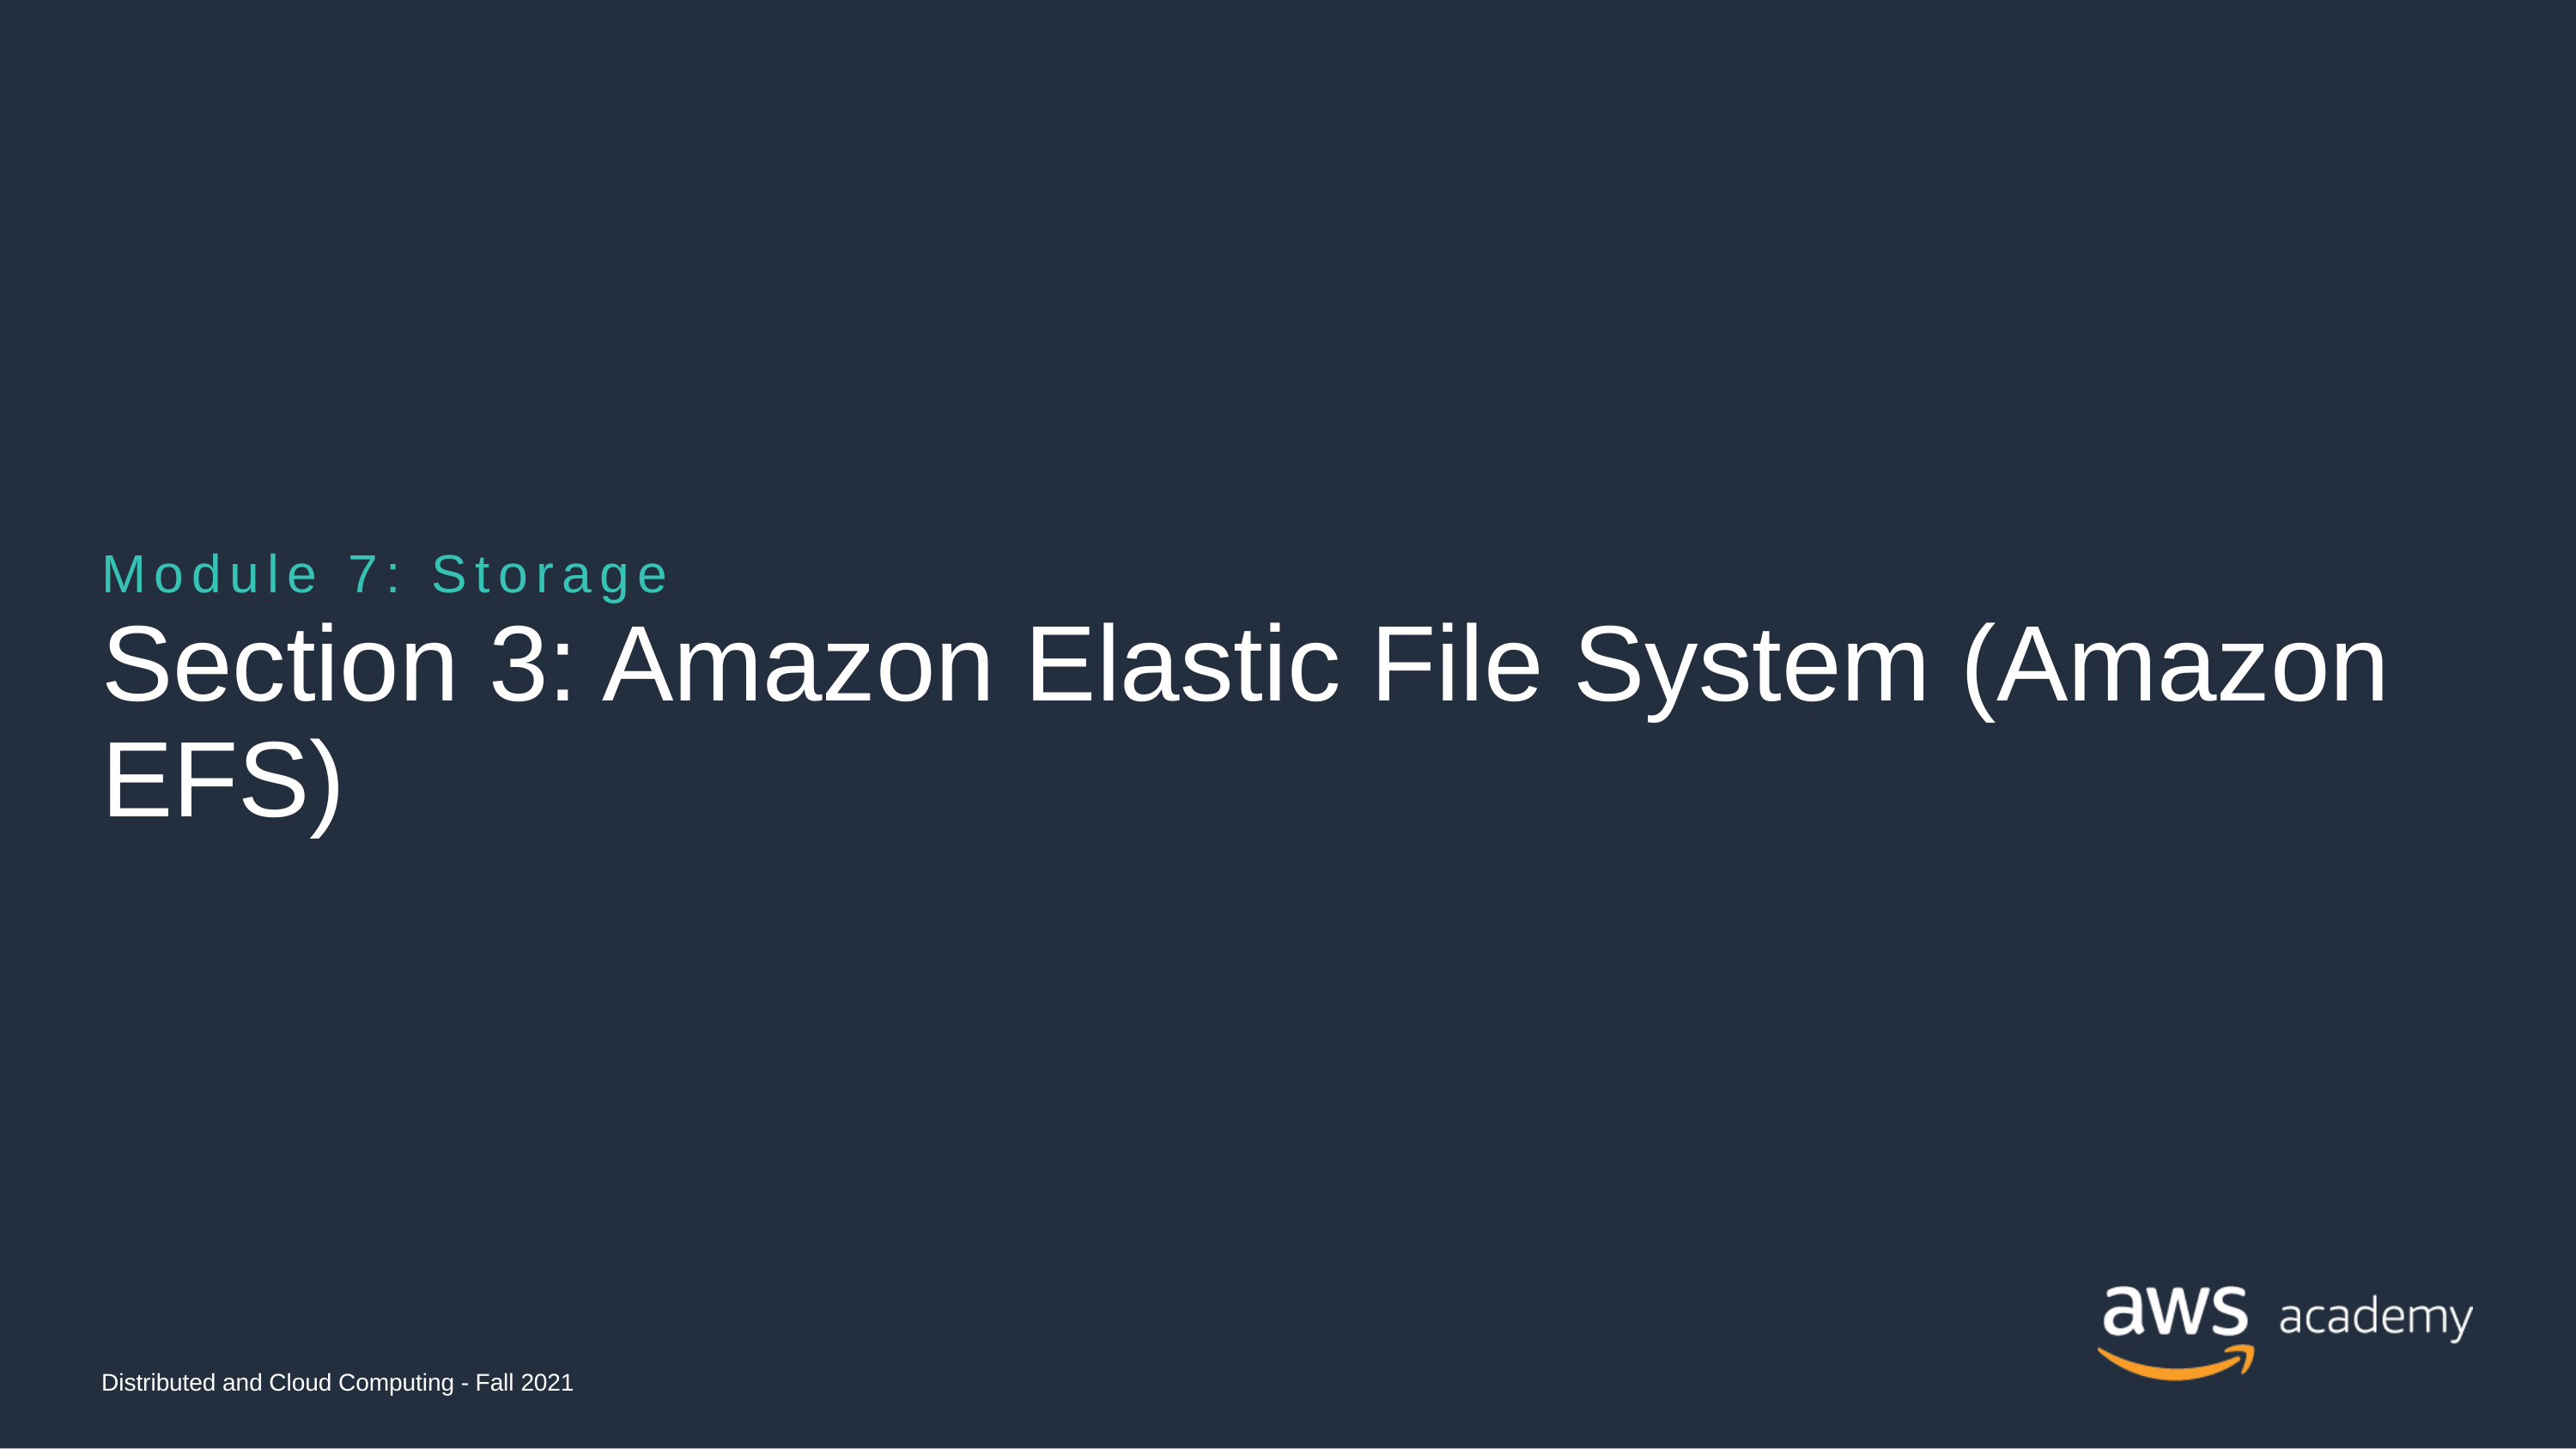

Module 7: Storage
# Section 3: Amazon Elastic File System (Amazon EFS)
Distributed and Cloud Computing - Fall 2021